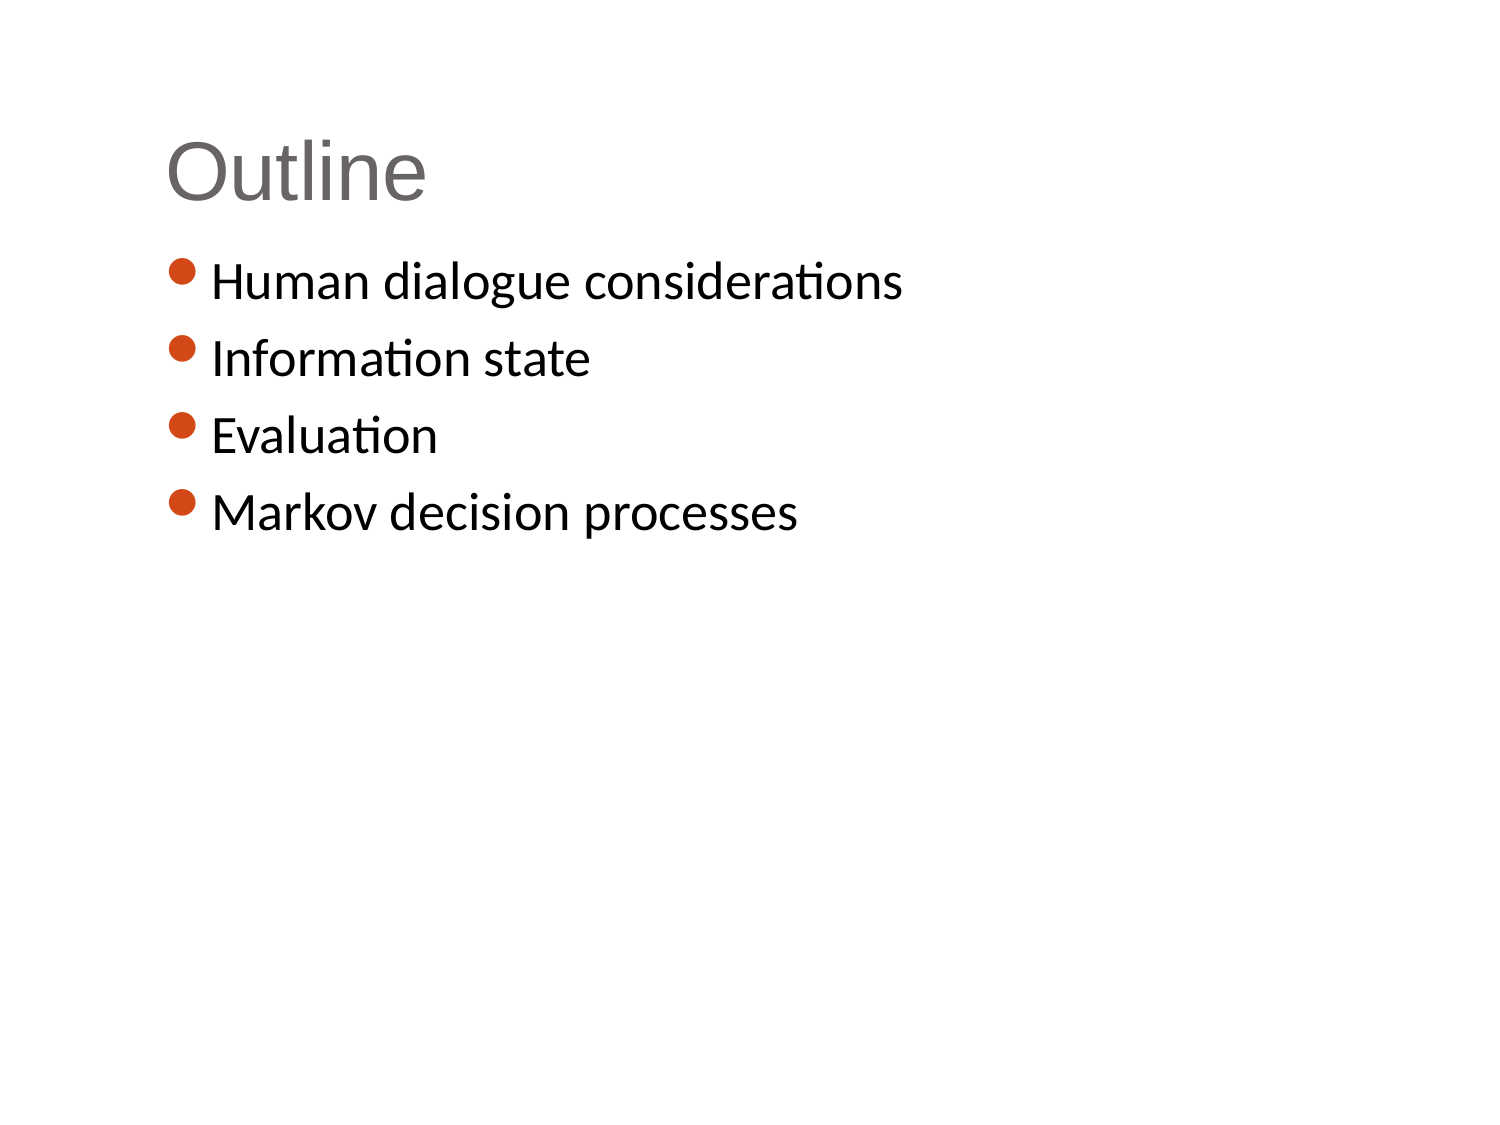

# Outline
Human dialogue considerations
Information state
Evaluation
Markov decision processes